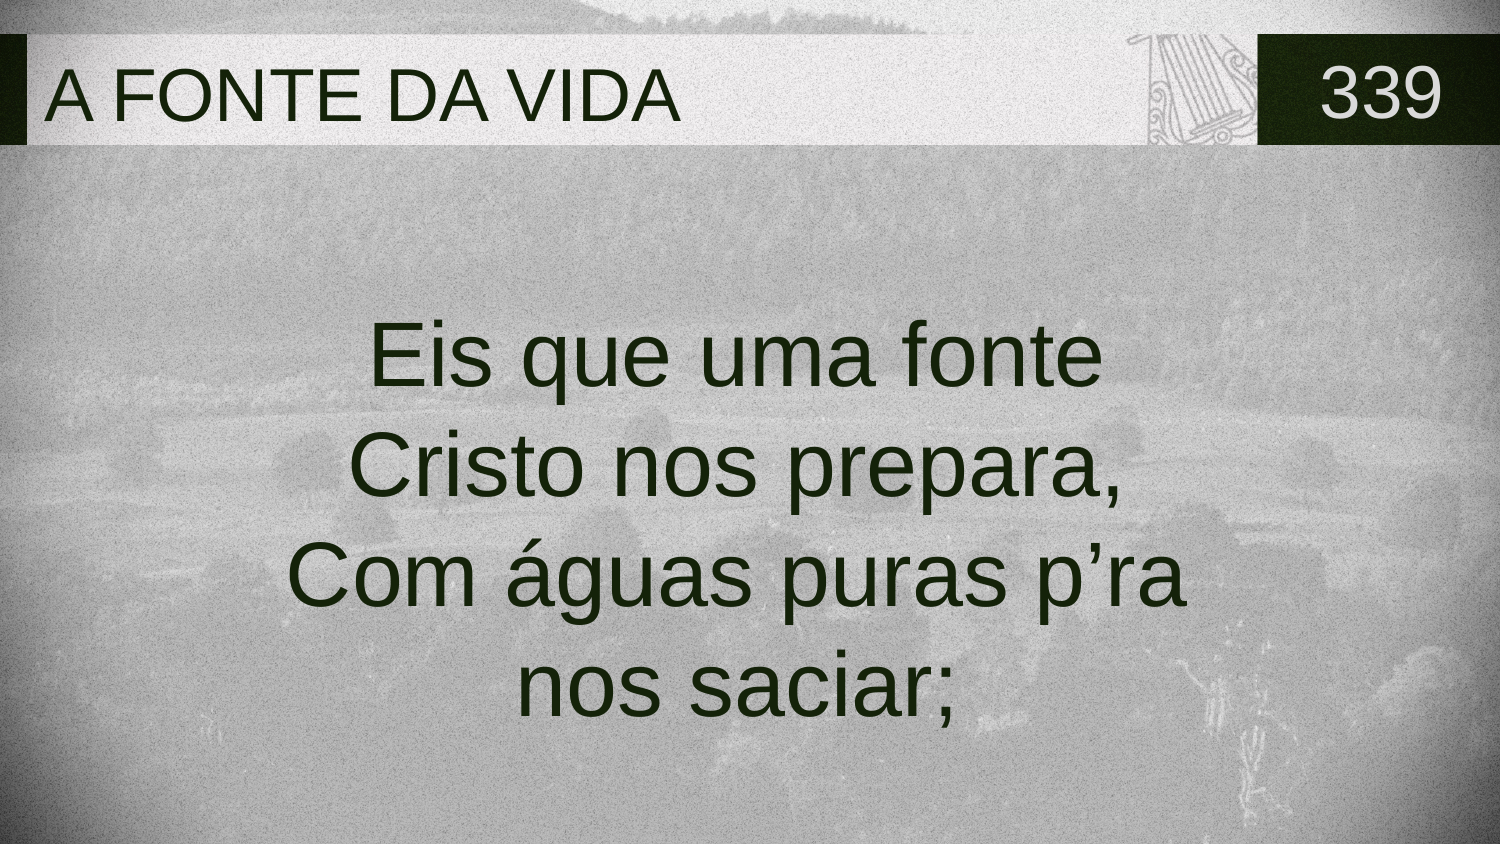

# A FONTE DA VIDA
339
Eis que uma fonte
Cristo nos prepara,
Com águas puras p’ra
nos saciar;